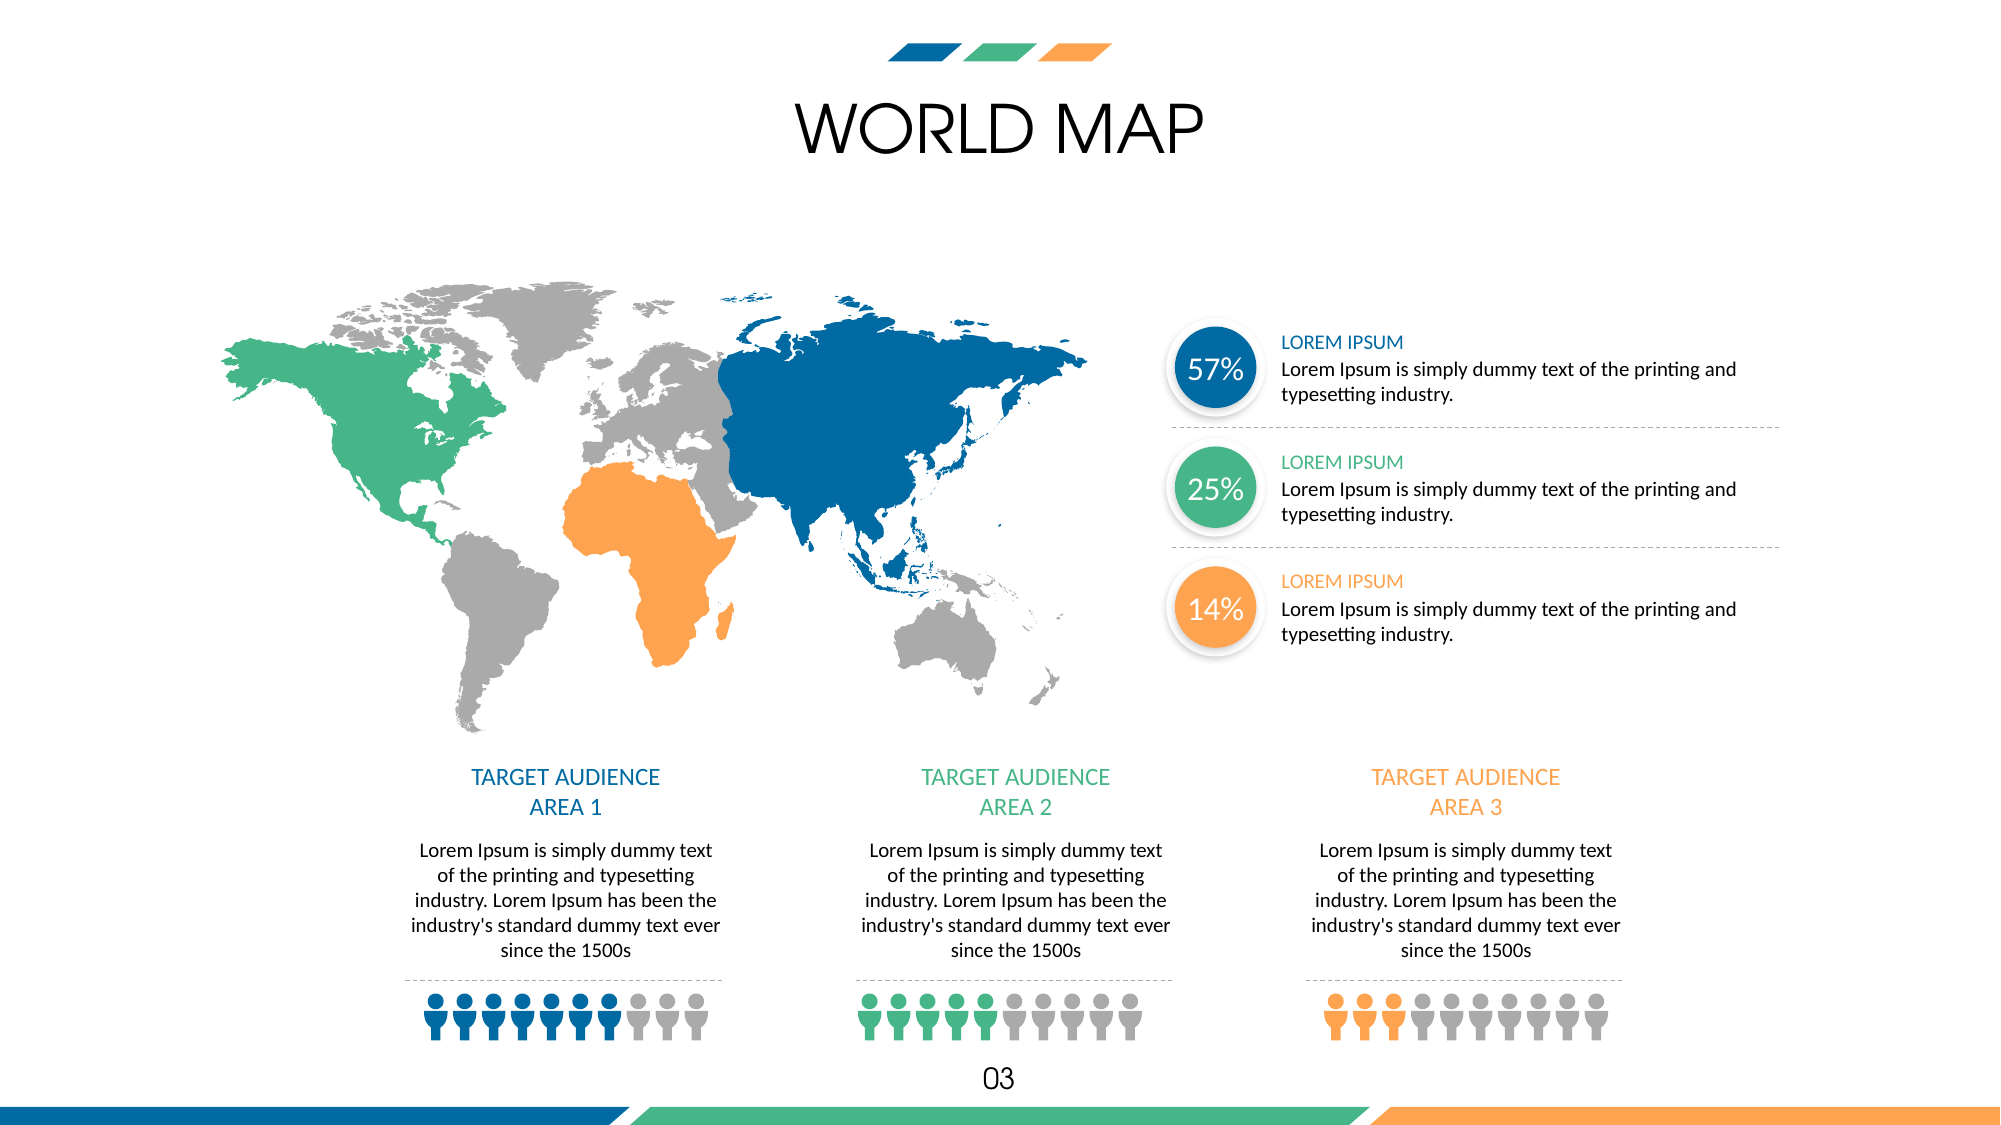

WORLD MAP

57%
LOREM IPSUM
Lorem Ipsum is simply dummy text of the printing and typesetting industry.

25%
LOREM IPSUM
Lorem Ipsum is simply dummy text of the printing and typesetting industry.

14%
LOREM IPSUM
Lorem Ipsum is simply dummy text of the printing and typesetting industry.

TARGET AUDIENCE
AREA 1
TARGET AUDIENCE
AREA 2
TARGET AUDIENCE
AREA 3
Lorem Ipsum is simply dummy text of the printing and typesetting industry. Lorem Ipsum has been the industry's standard dummy text ever since the 1500s
Lorem Ipsum is simply dummy text of the printing and typesetting industry. Lorem Ipsum has been the industry's standard dummy text ever since the 1500s
Lorem Ipsum is simply dummy text of the printing and typesetting industry. Lorem Ipsum has been the industry's standard dummy text ever since the 1500s

03